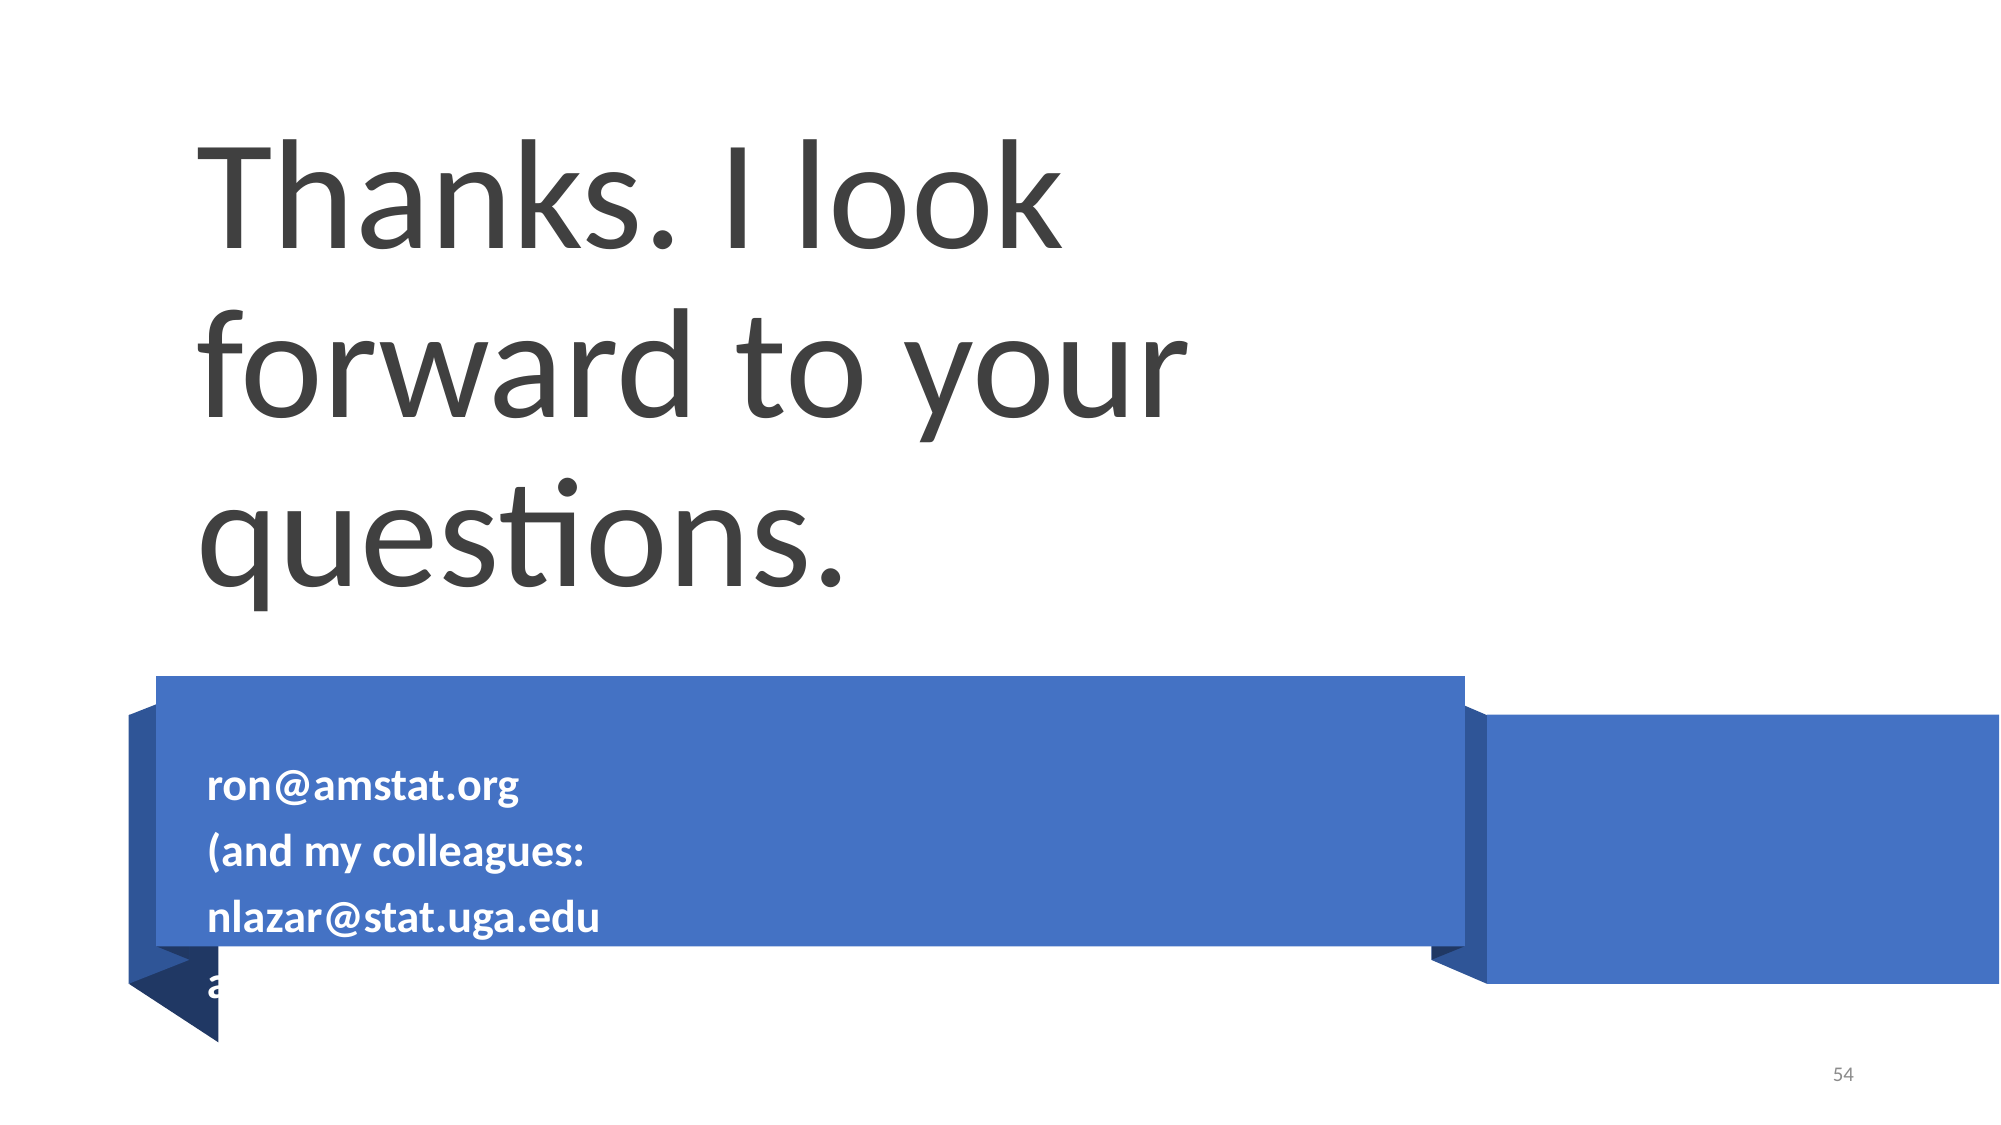

# Thanks. I look forward to your questions.

ron@amstat.org
(and my colleagues:
nlazar@stat.uga.edu
allenschirm@gmail.com

54